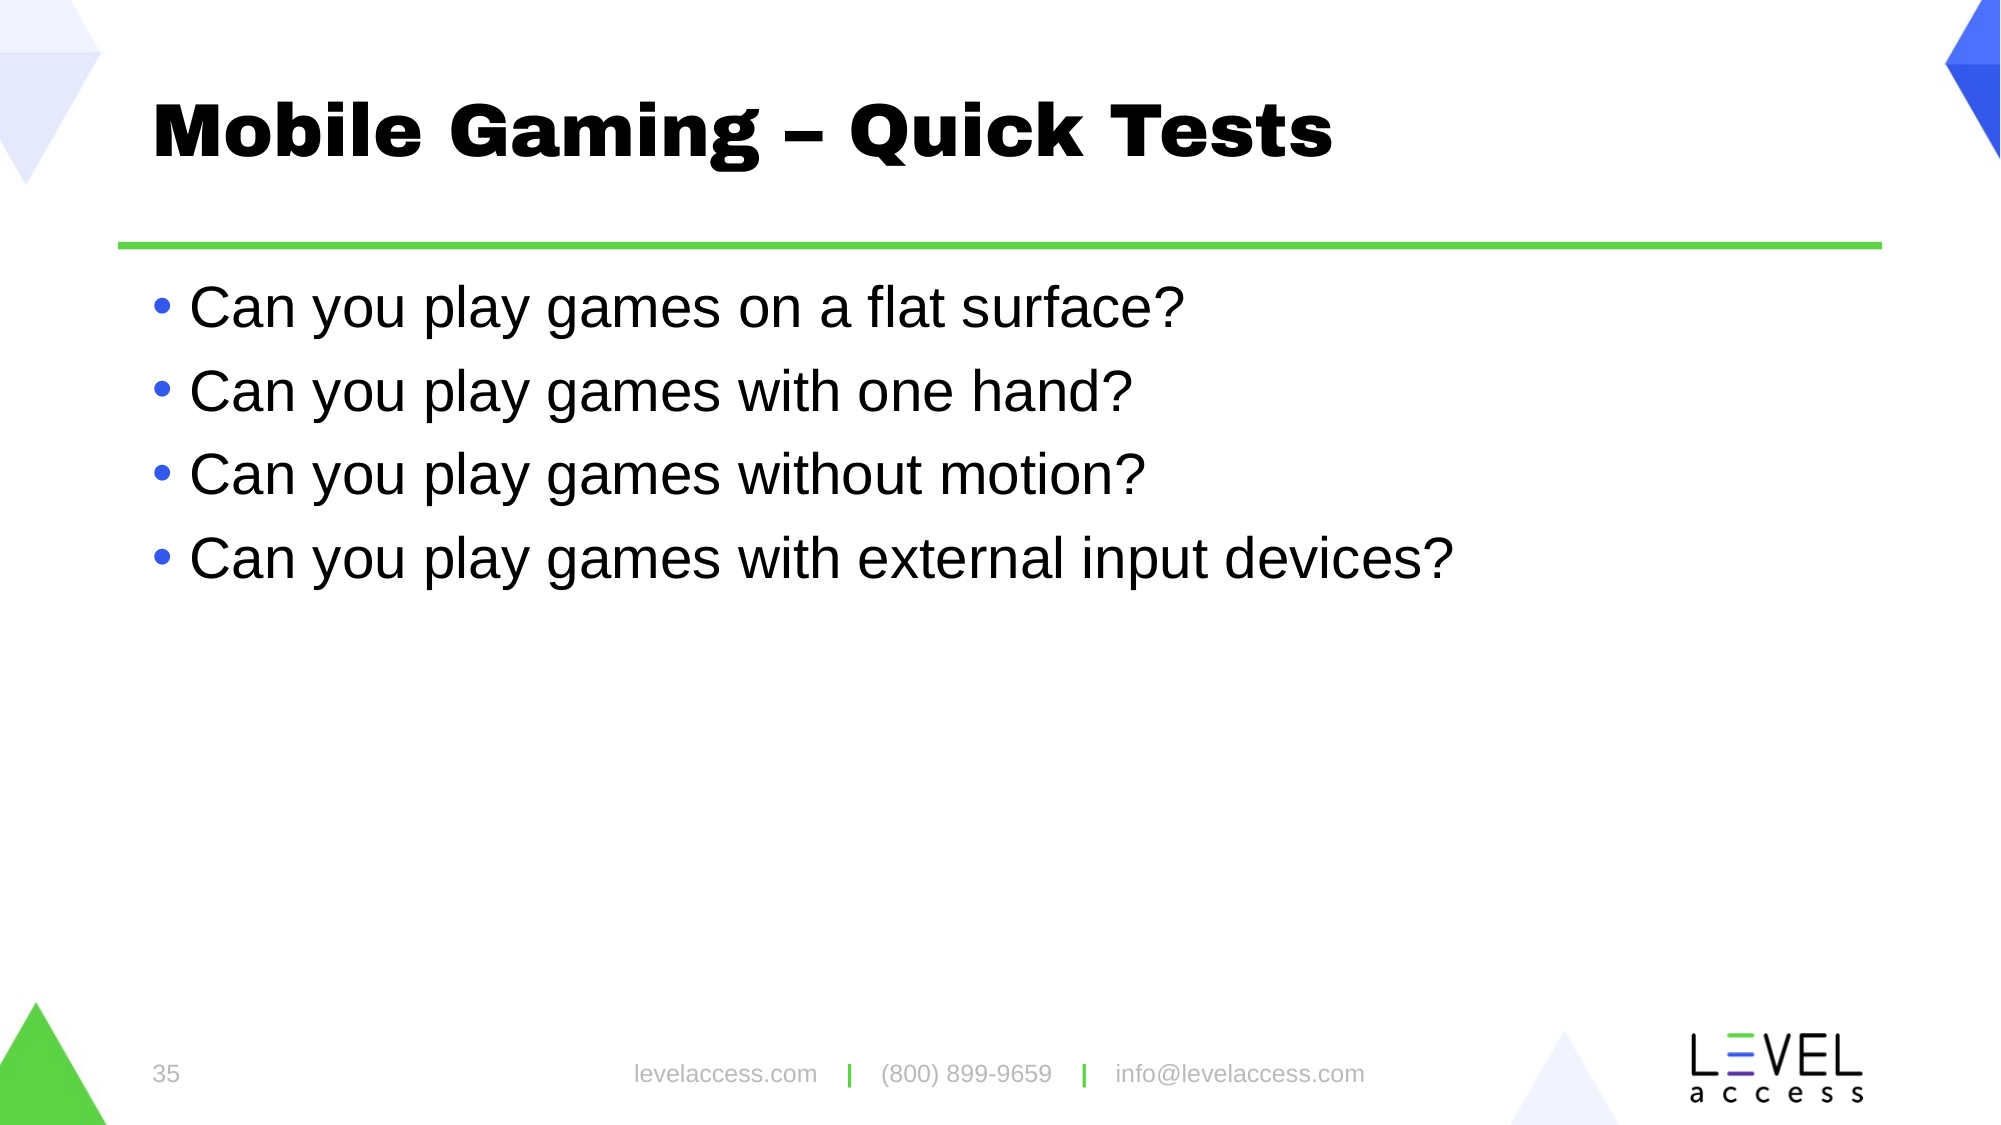

# Mobile Gaming – Quick Tests

Can you play games on a flat surface?
Can you play games with one hand?
Can you play games without motion?
Can you play games with external input devices?
levelaccess.com    |    (800) 899-9659    |    info@levelaccess.com
35